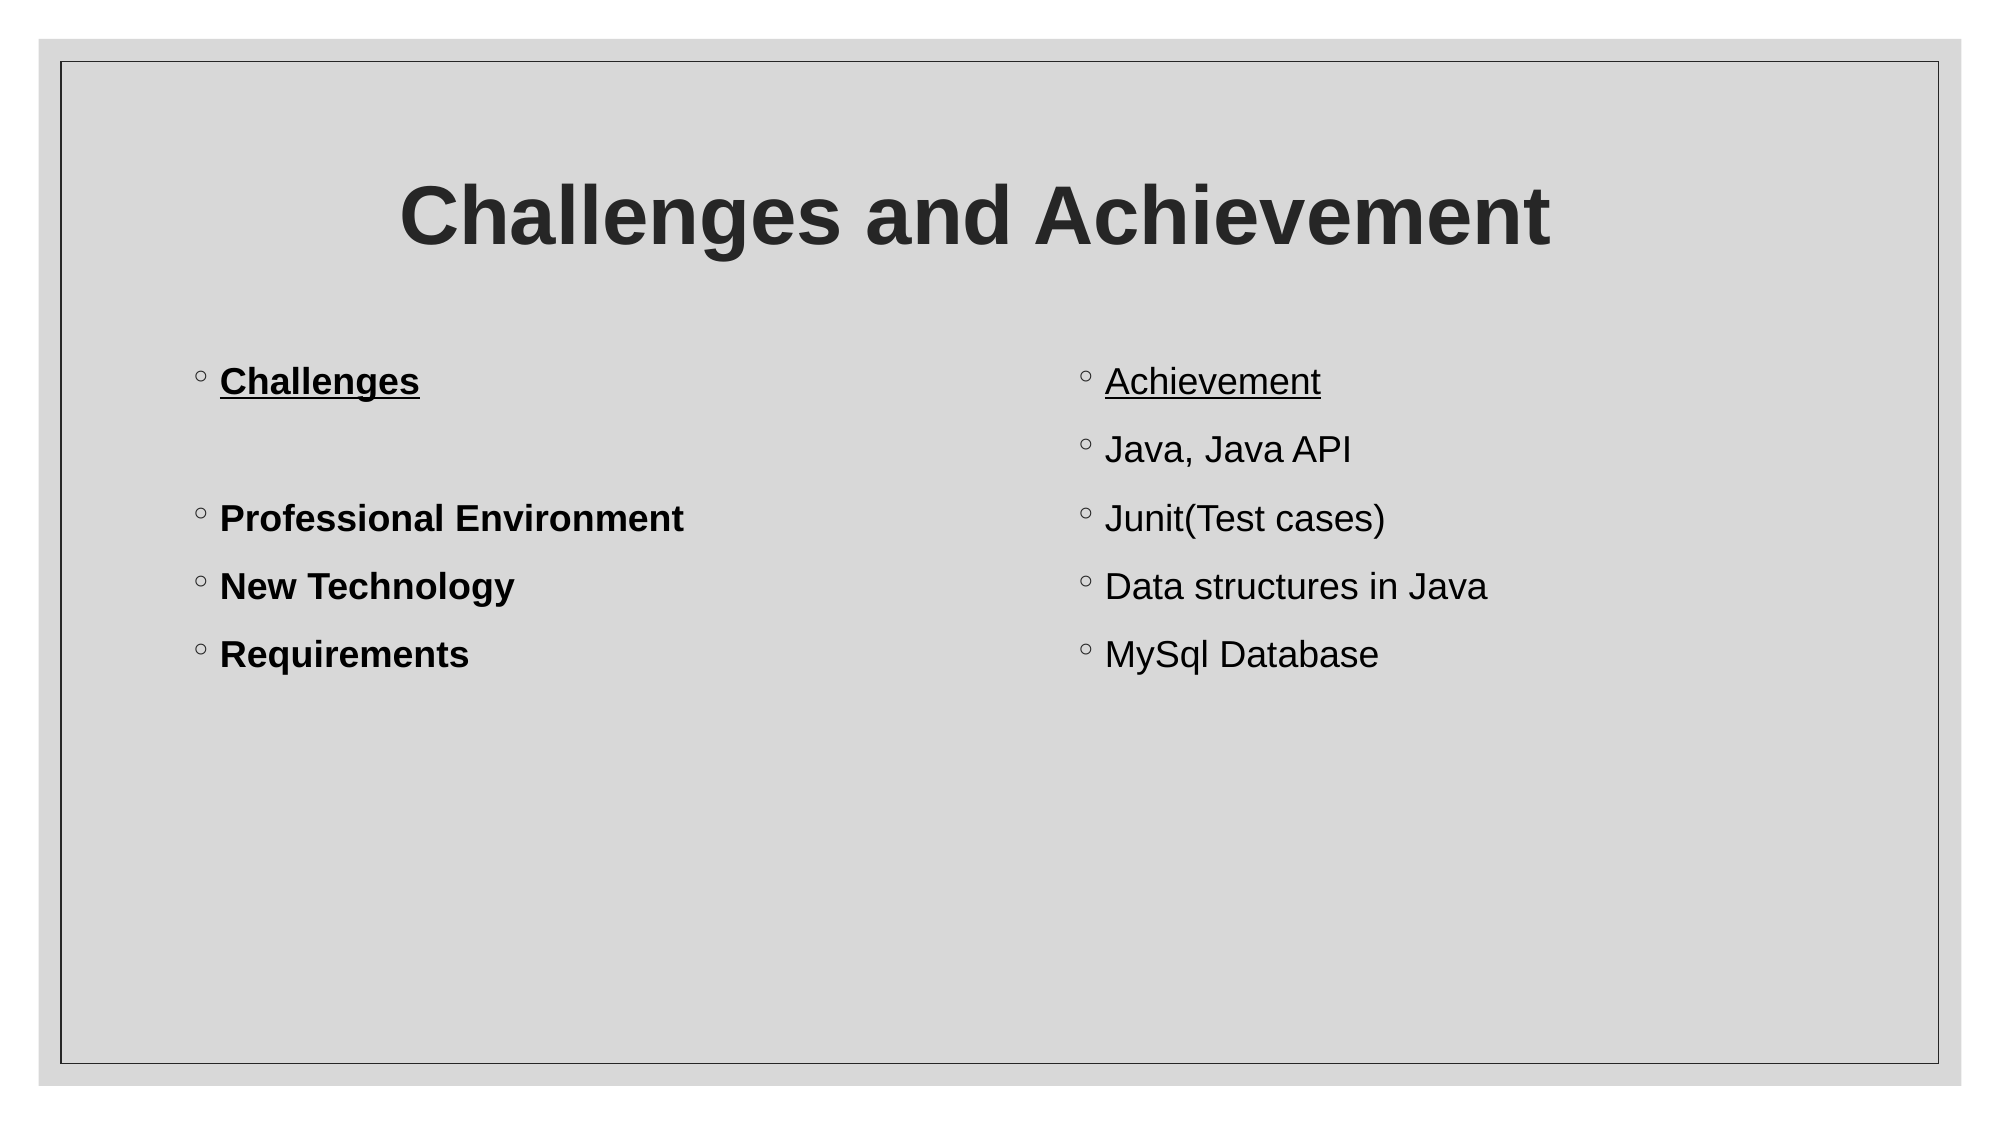

# Challenges and Achievement
Challenges

Professional Environment
New Technology
Requirements
Achievement
Java, Java API
Junit(Test cases)
Data structures in Java
MySql Database